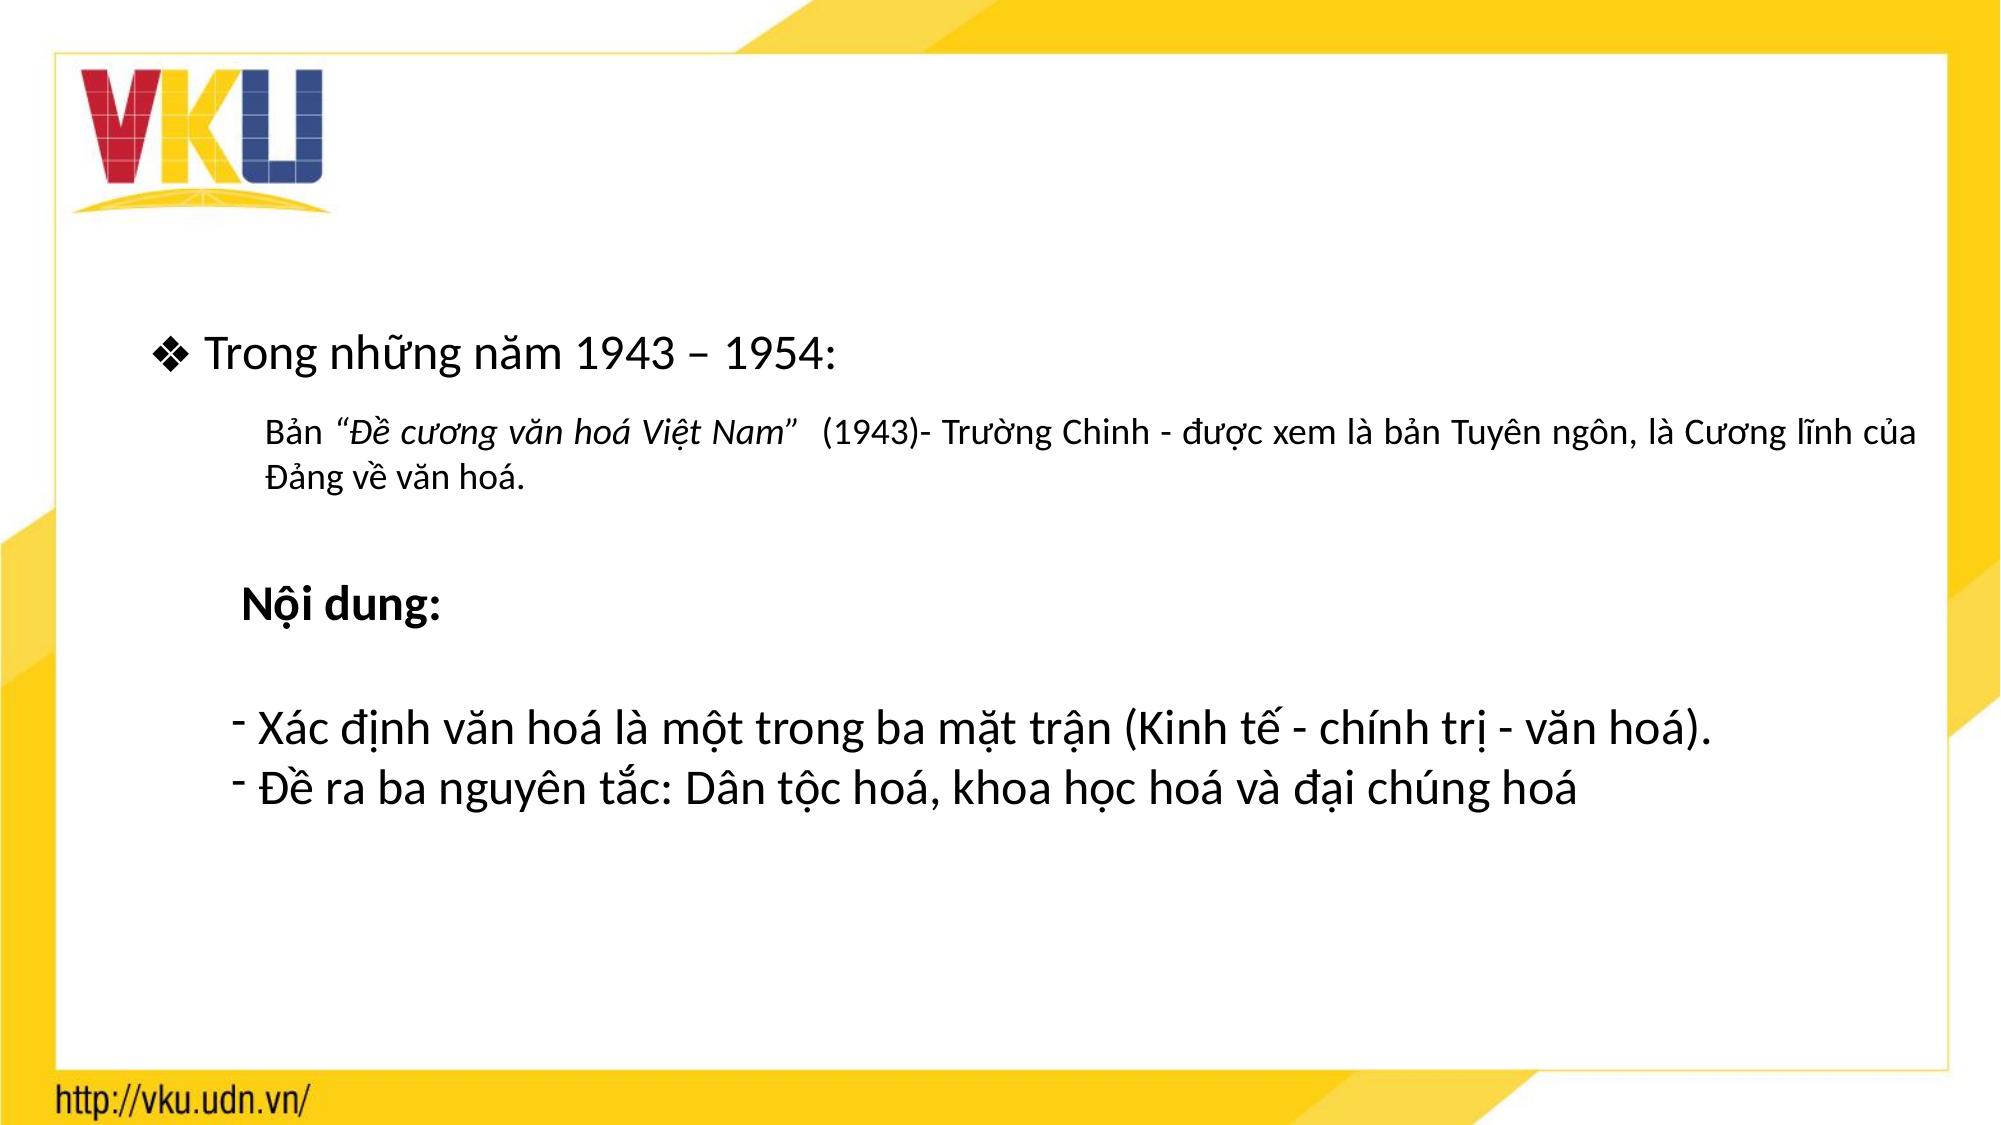

Trong những năm 1943 – 1954:
Bản “Đề cương văn hoá Việt Nam”  (1943)- Trường Chinh - được xem là bản Tuyên ngôn, là Cương lĩnh của Đảng về văn hoá.
Nội dung:
 Xác định văn hoá là một trong ba mặt trận (Kinh tế - chính trị - văn hoá).
 Đề ra ba nguyên tắc: Dân tộc hoá, khoa học hoá và đại chúng hoá